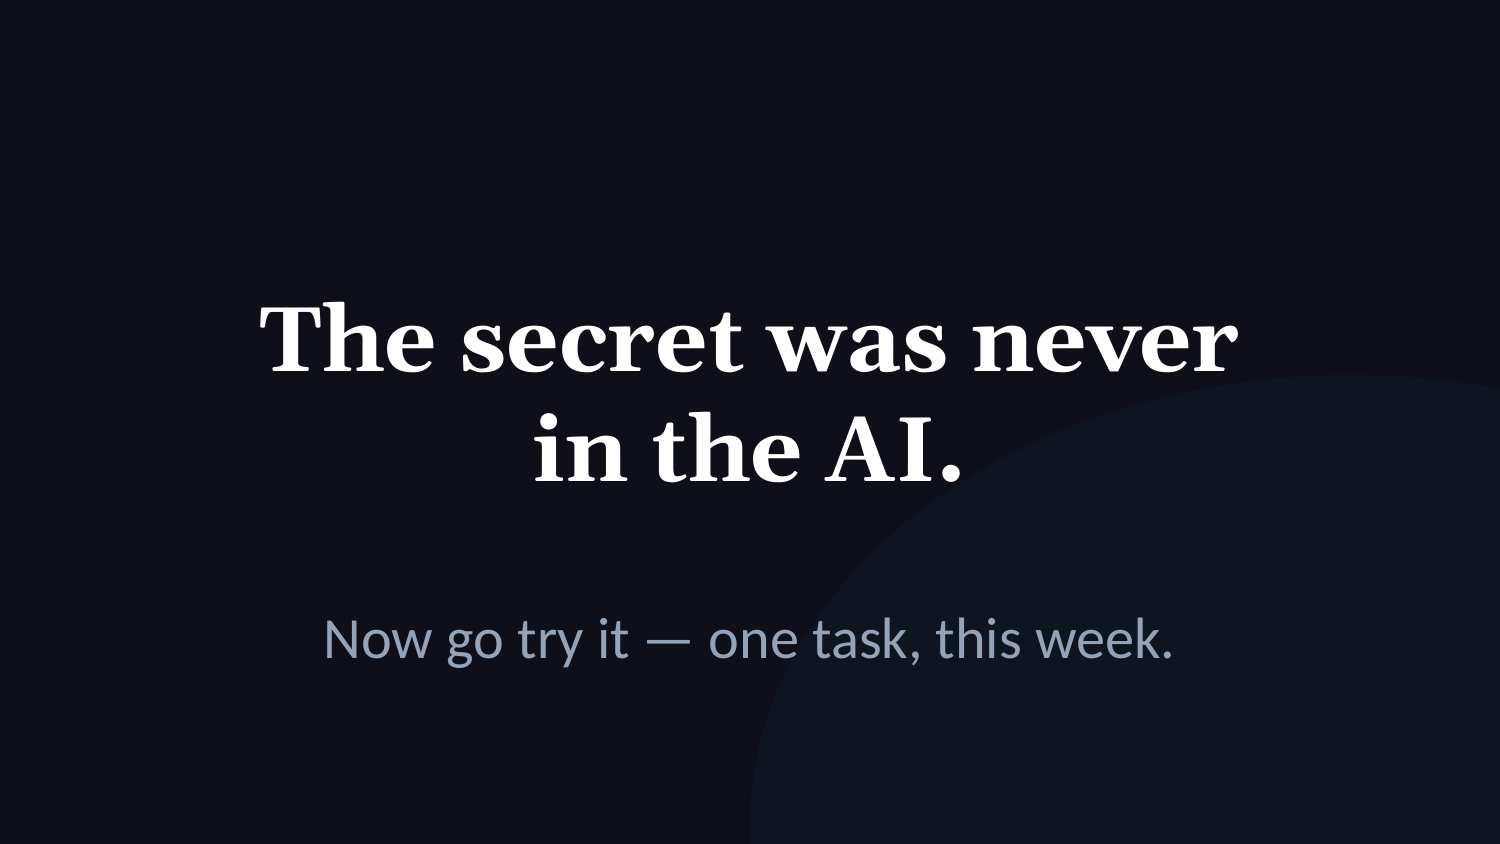

The secret was never
in the AI.

Now go try it — one task, this week.